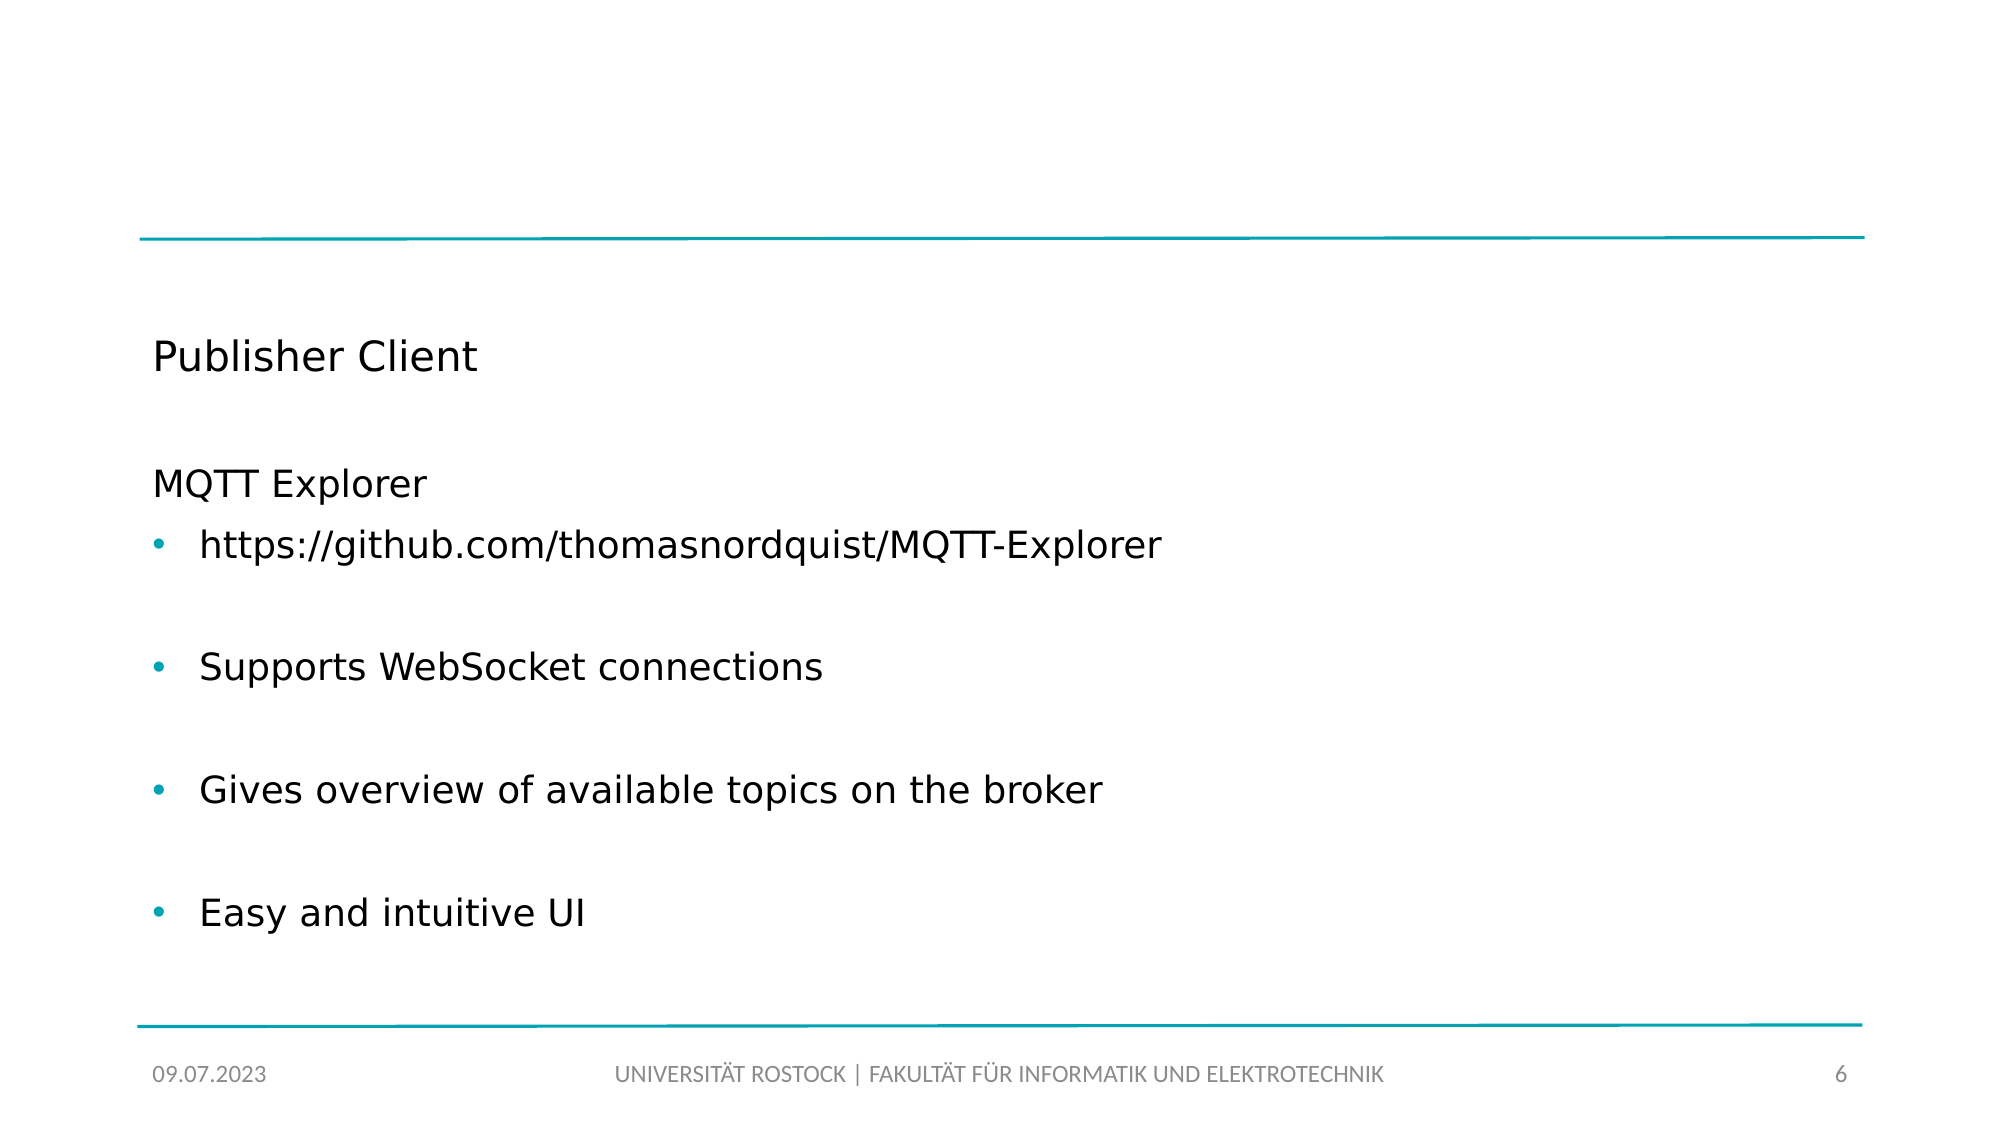

# Publisher Client
MQTT Explorer
https://github.com/thomasnordquist/MQTT-Explorer

Supports WebSocket connections

Gives overview of available topics on the broker

Easy and intuitive UI

09.07.2023
UNIVERSITÄT ROSTOCK | FAKULTÄT FÜR INFORMATIK UND ELEKTROTECHNIK
6